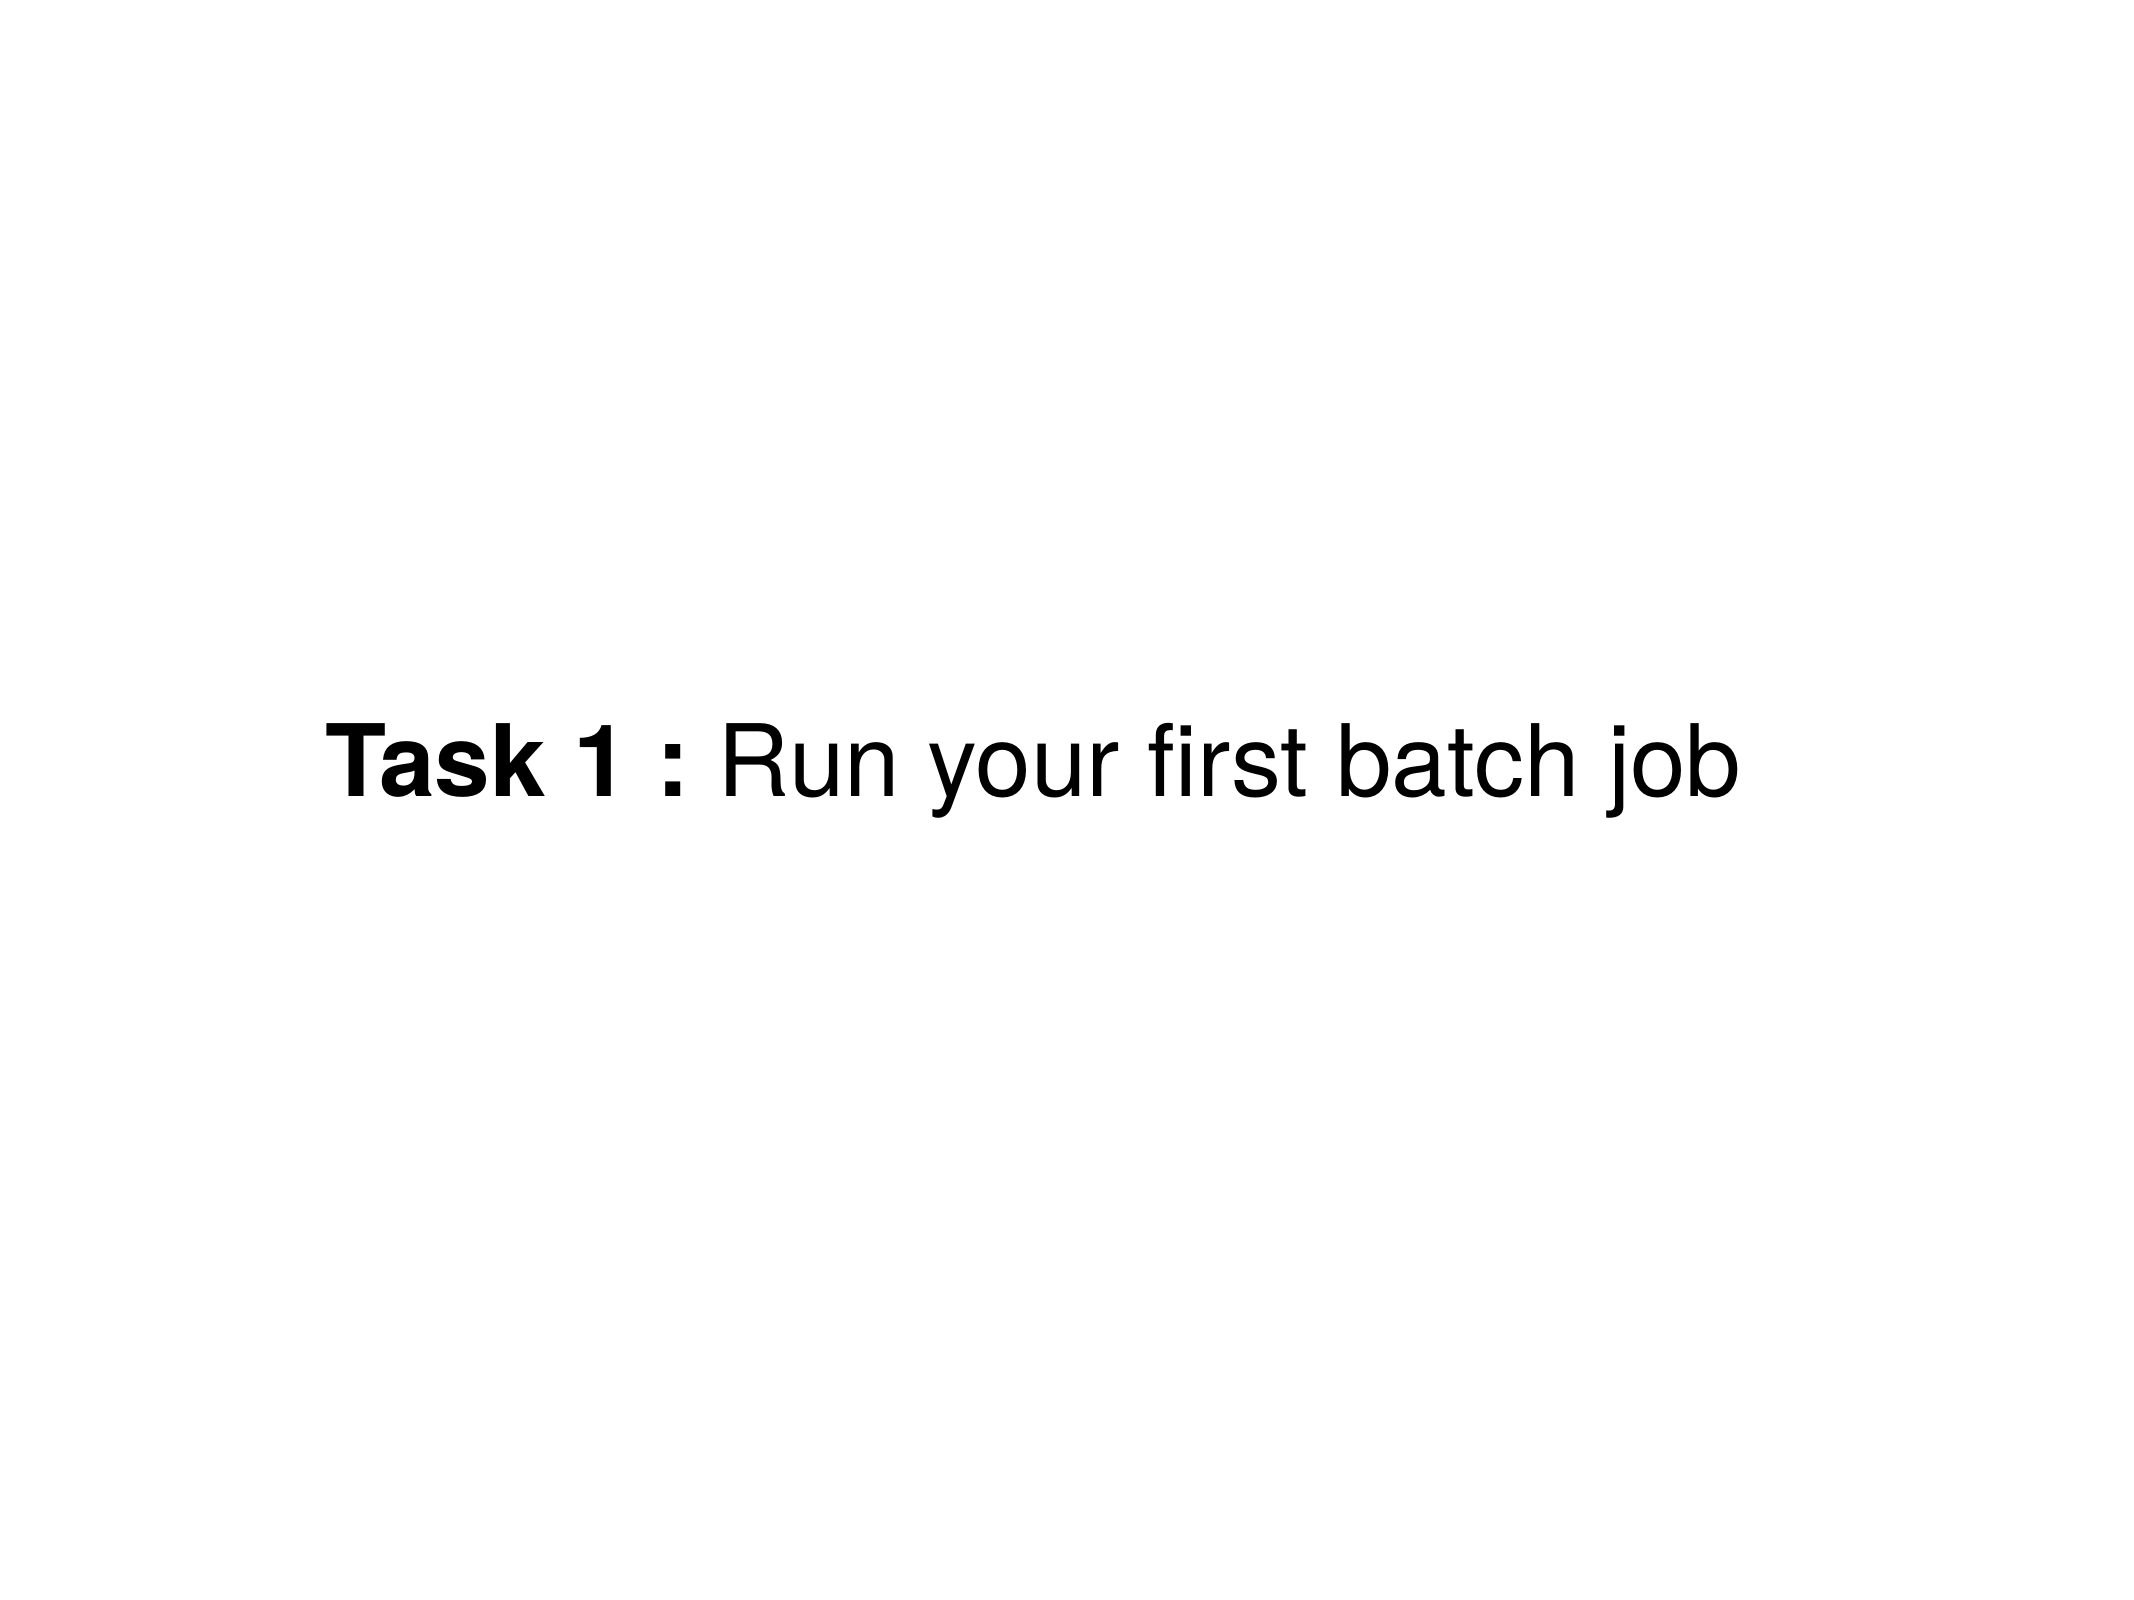

Task 1 : Run your first batch job